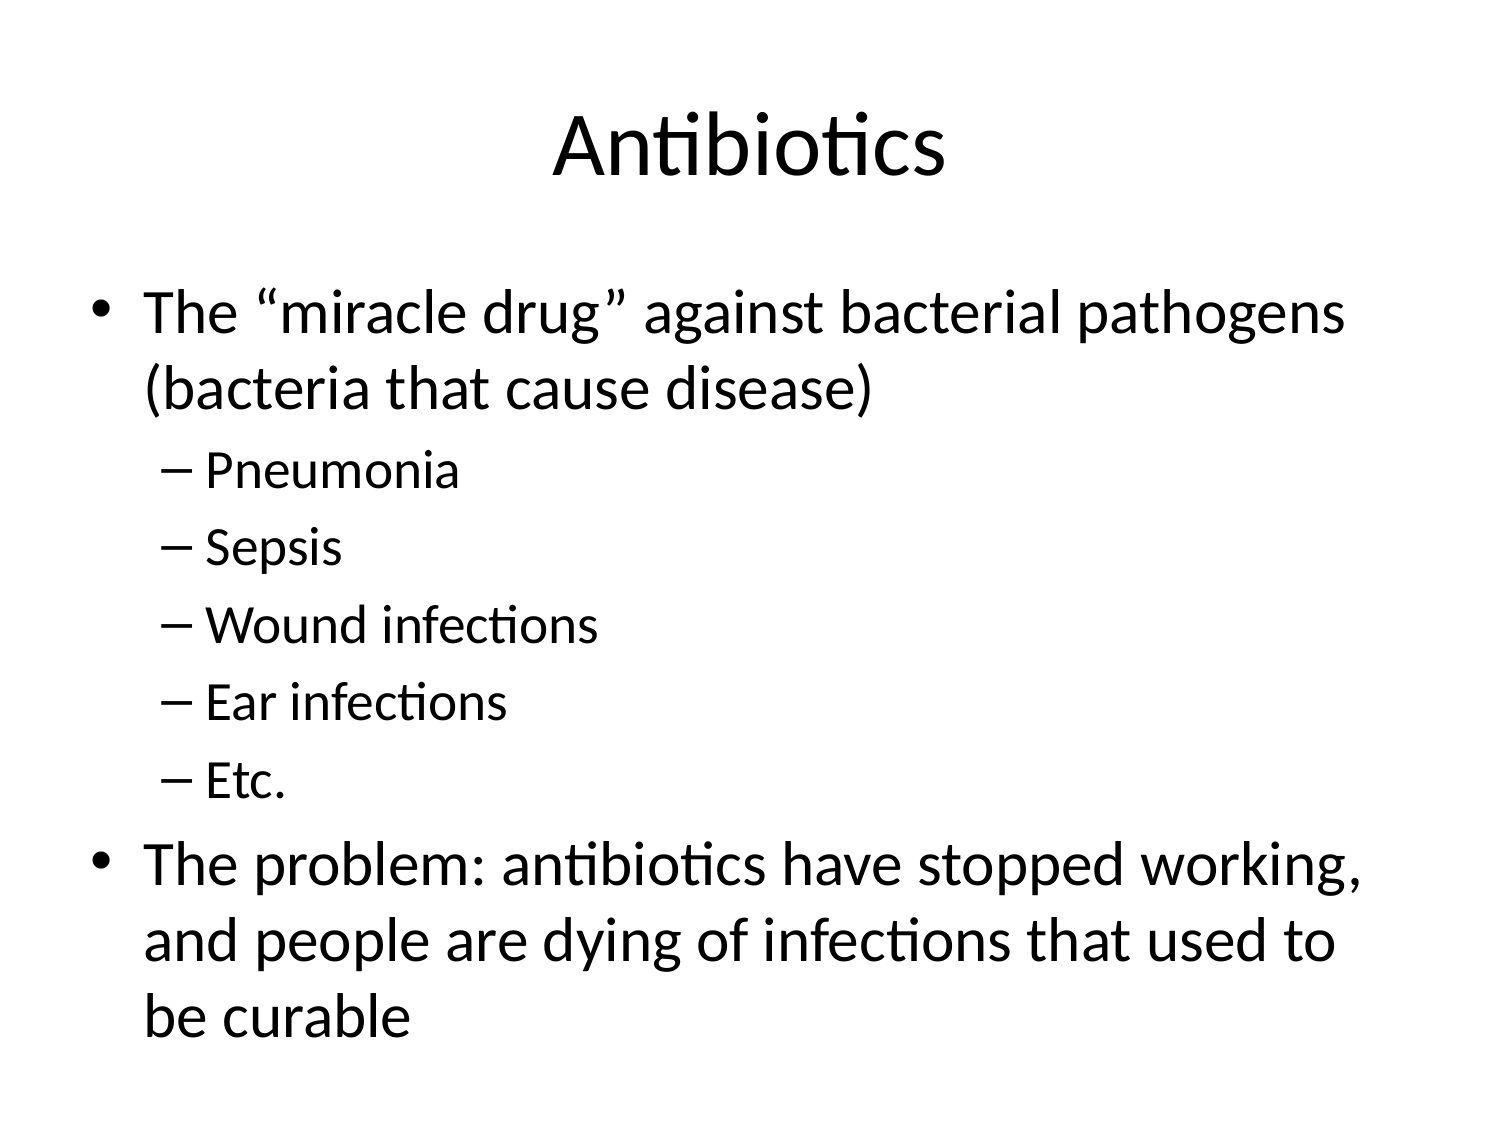

# Antibiotics
The “miracle drug” against bacterial pathogens (bacteria that cause disease)
Pneumonia
Sepsis
Wound infections
Ear infections
Etc.
The problem: antibiotics have stopped working, and people are dying of infections that used to be curable